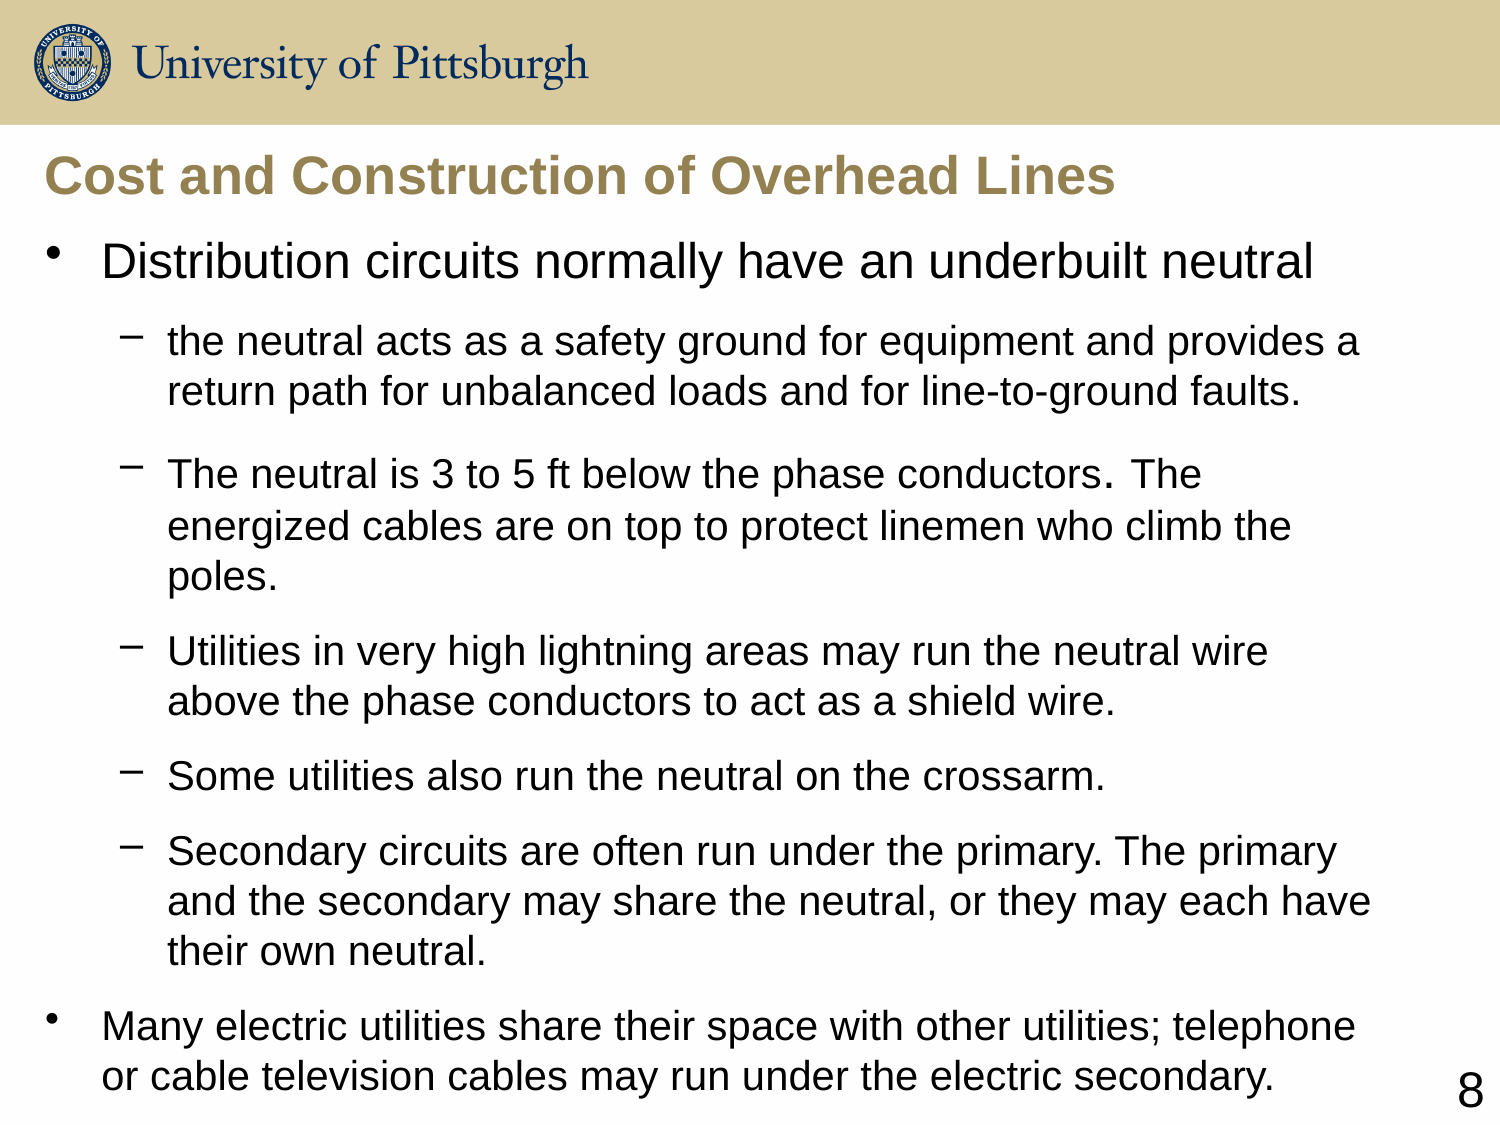

# Cost and Construction of Overhead Lines
Distribution circuits normally have an underbuilt neutral
the neutral acts as a safety ground for equipment and provides a return path for unbalanced loads and for line-to-ground faults.
The neutral is 3 to 5 ft below the phase conductors. The energized cables are on top to protect linemen who climb the poles.
Utilities in very high lightning areas may run the neutral wire above the phase conductors to act as a shield wire.
Some utilities also run the neutral on the crossarm.
Secondary circuits are often run under the primary. The primary and the secondary may share the neutral, or they may each have their own neutral.
Many electric utilities share their space with other utilities; telephone or cable television cables may run under the electric secondary.

8